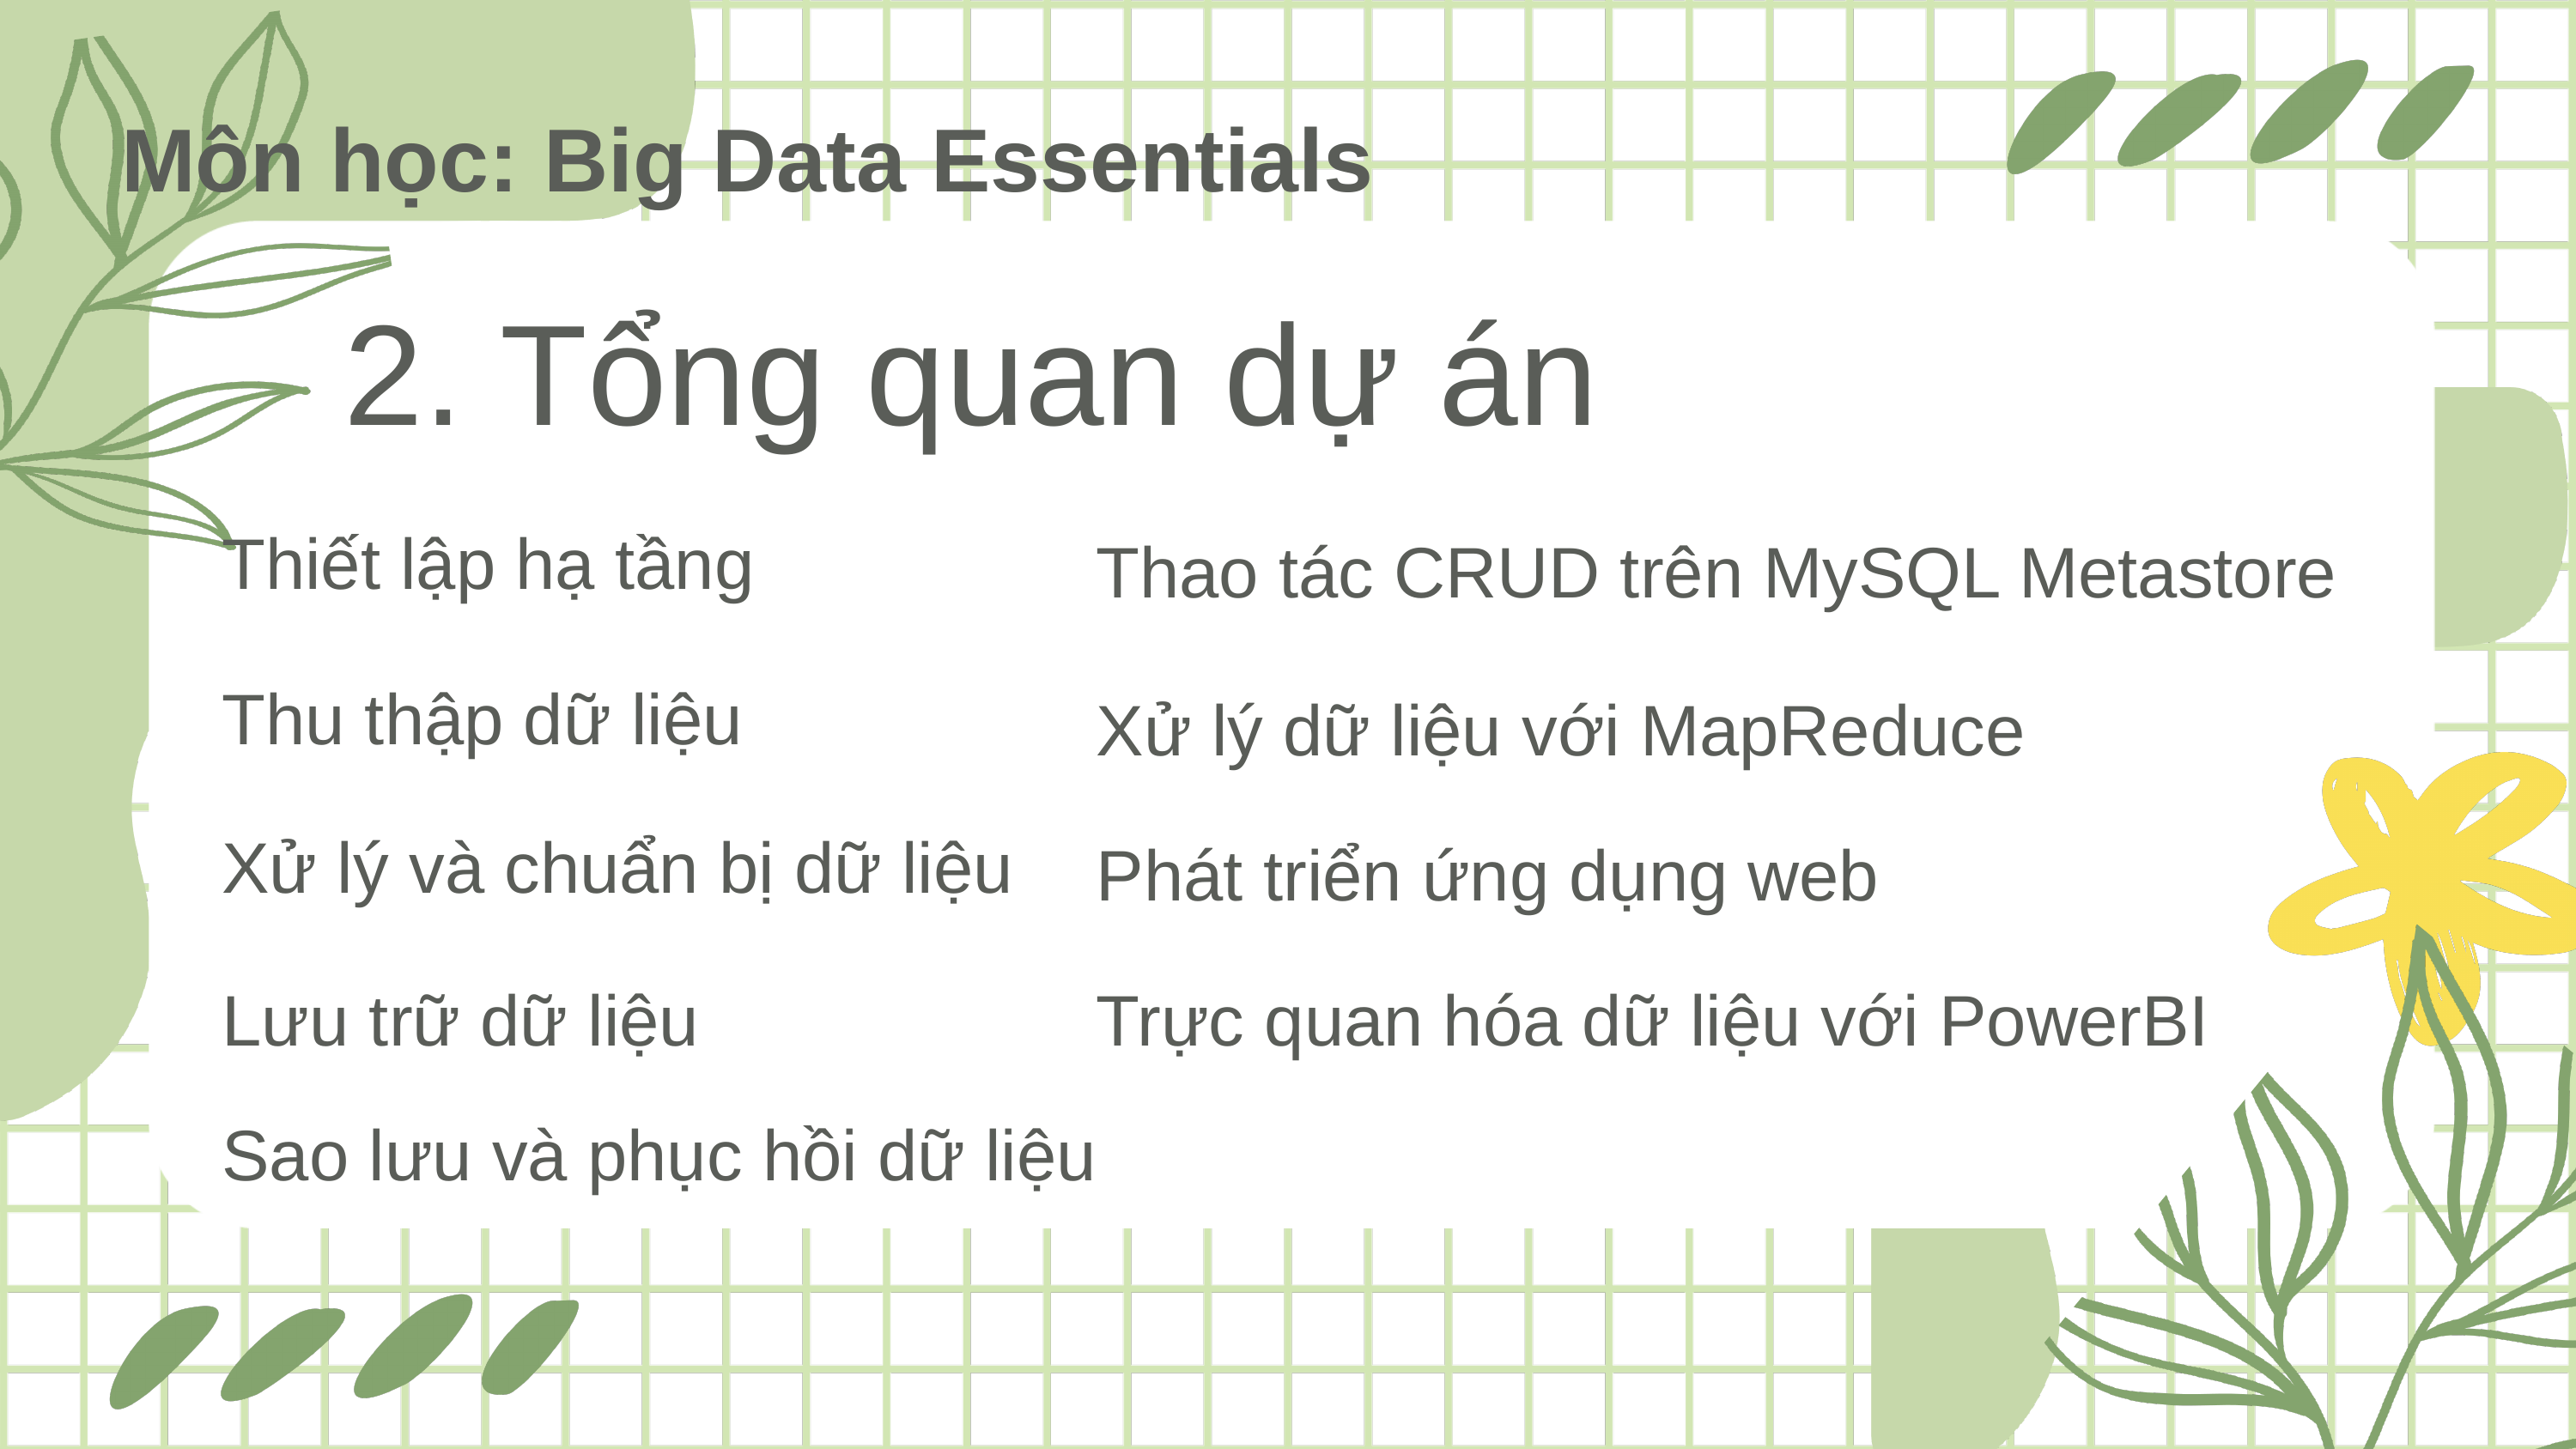

Môn học: Big Data Essentials

2. Tổng quan dự án

Thiết lập hạ tầng
Thao tác CRUD trên MySQL Metastore
Thu thập dữ liệu
Xử lý dữ liệu với MapReduce

Xử lý và chuẩn bị dữ liệu
Phát triển ứng dụng web
Trực quan hóa dữ liệu với PowerBI
Lưu trữ dữ liệu

Sao lưu và phục hồi dữ liệu